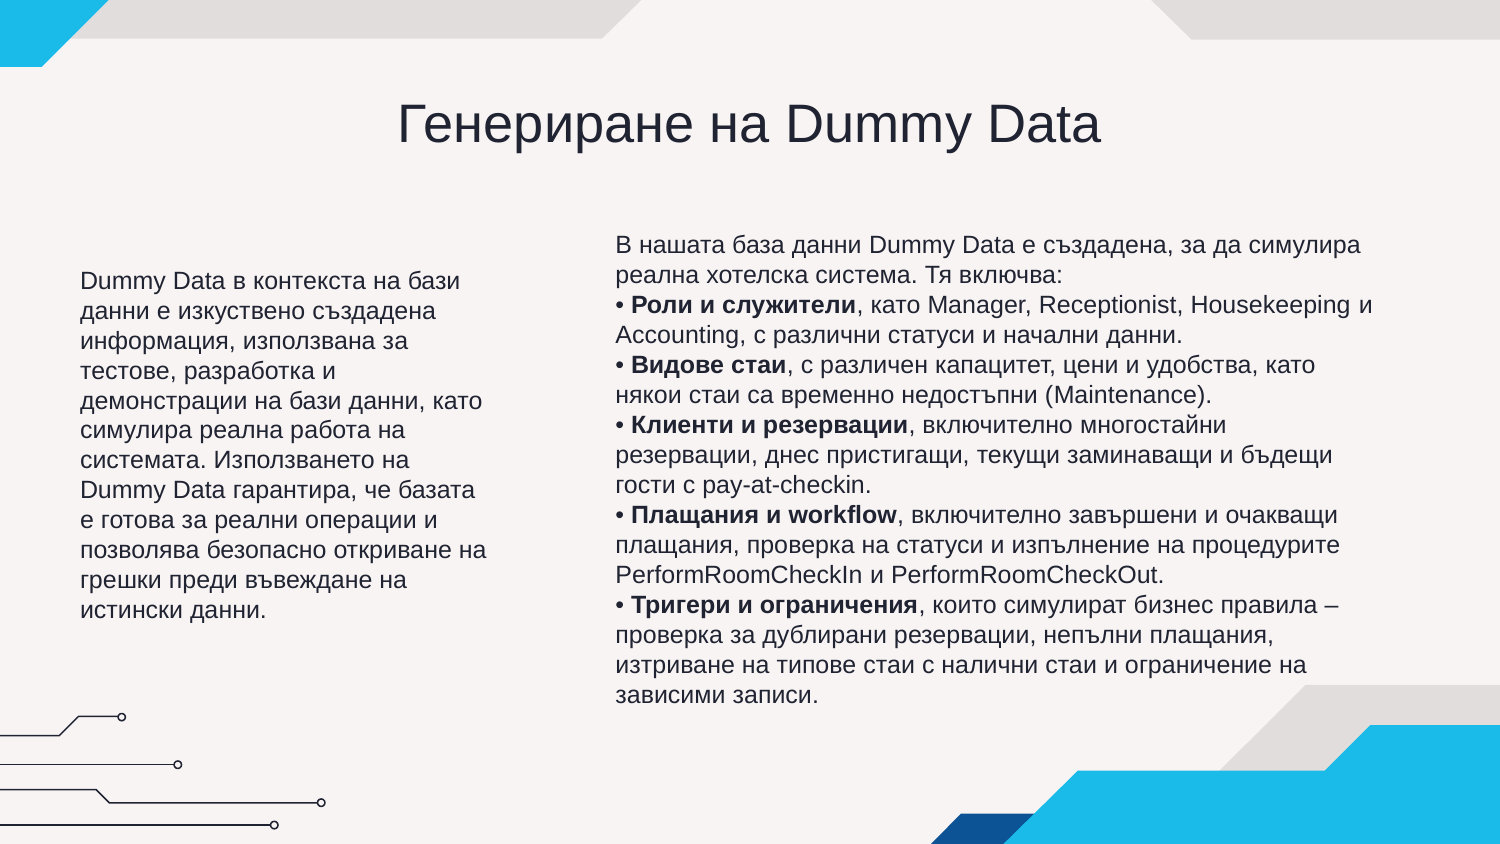

# Генериране на Dummy Data
В нашата база данни Dummy Data е създадена, за да симулира реална хотелска система. Тя включва:
• Роли и служители, като Manager, Receptionist, Housekeeping и Accounting, с различни статуси и начални данни.
• Видове стаи, с различен капацитет, цени и удобства, като някои стаи са временно недостъпни (Maintenance).
• Клиенти и резервации, включително многостайни резервации, днес пристигащи, текущи заминаващи и бъдещи гости с pay-at-checkin.
• Плащания и workflow, включително завършени и очакващи плащания, проверка на статуси и изпълнение на процедурите PerformRoomCheckIn и PerformRoomCheckOut.
• Тригери и ограничения, които симулират бизнес правила – проверка за дублирани резервации, непълни плащания, изтриване на типове стаи с налични стаи и ограничение на зависими записи.
Dummy Data в контекста на бази данни е изкуствено създадена информация, използвана за тестове, разработка и демонстрации на бази данни, като симулира реална работа на системата. Използването на Dummy Data гарантира, че базата е готова за реални операции и позволява безопасно откриване на грешки преди въвеждане на истински данни.